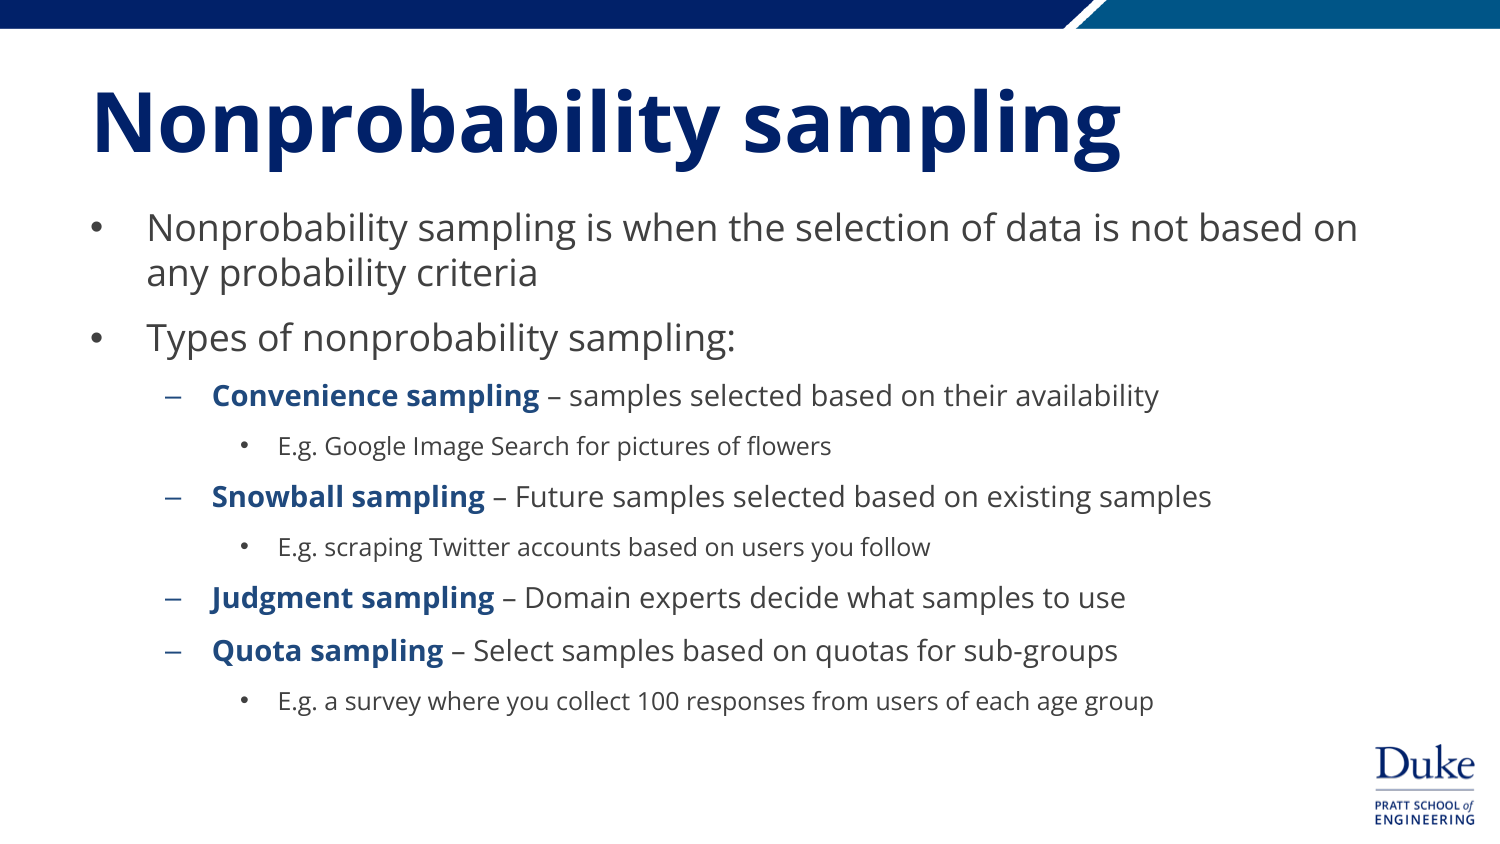

# Nonprobability sampling
Nonprobability sampling is when the selection of data is not based on any probability criteria
Types of nonprobability sampling:
Convenience sampling – samples selected based on their availability
E.g. Google Image Search for pictures of flowers
Snowball sampling – Future samples selected based on existing samples
E.g. scraping Twitter accounts based on users you follow
Judgment sampling – Domain experts decide what samples to use
Quota sampling – Select samples based on quotas for sub-groups
E.g. a survey where you collect 100 responses from users of each age group